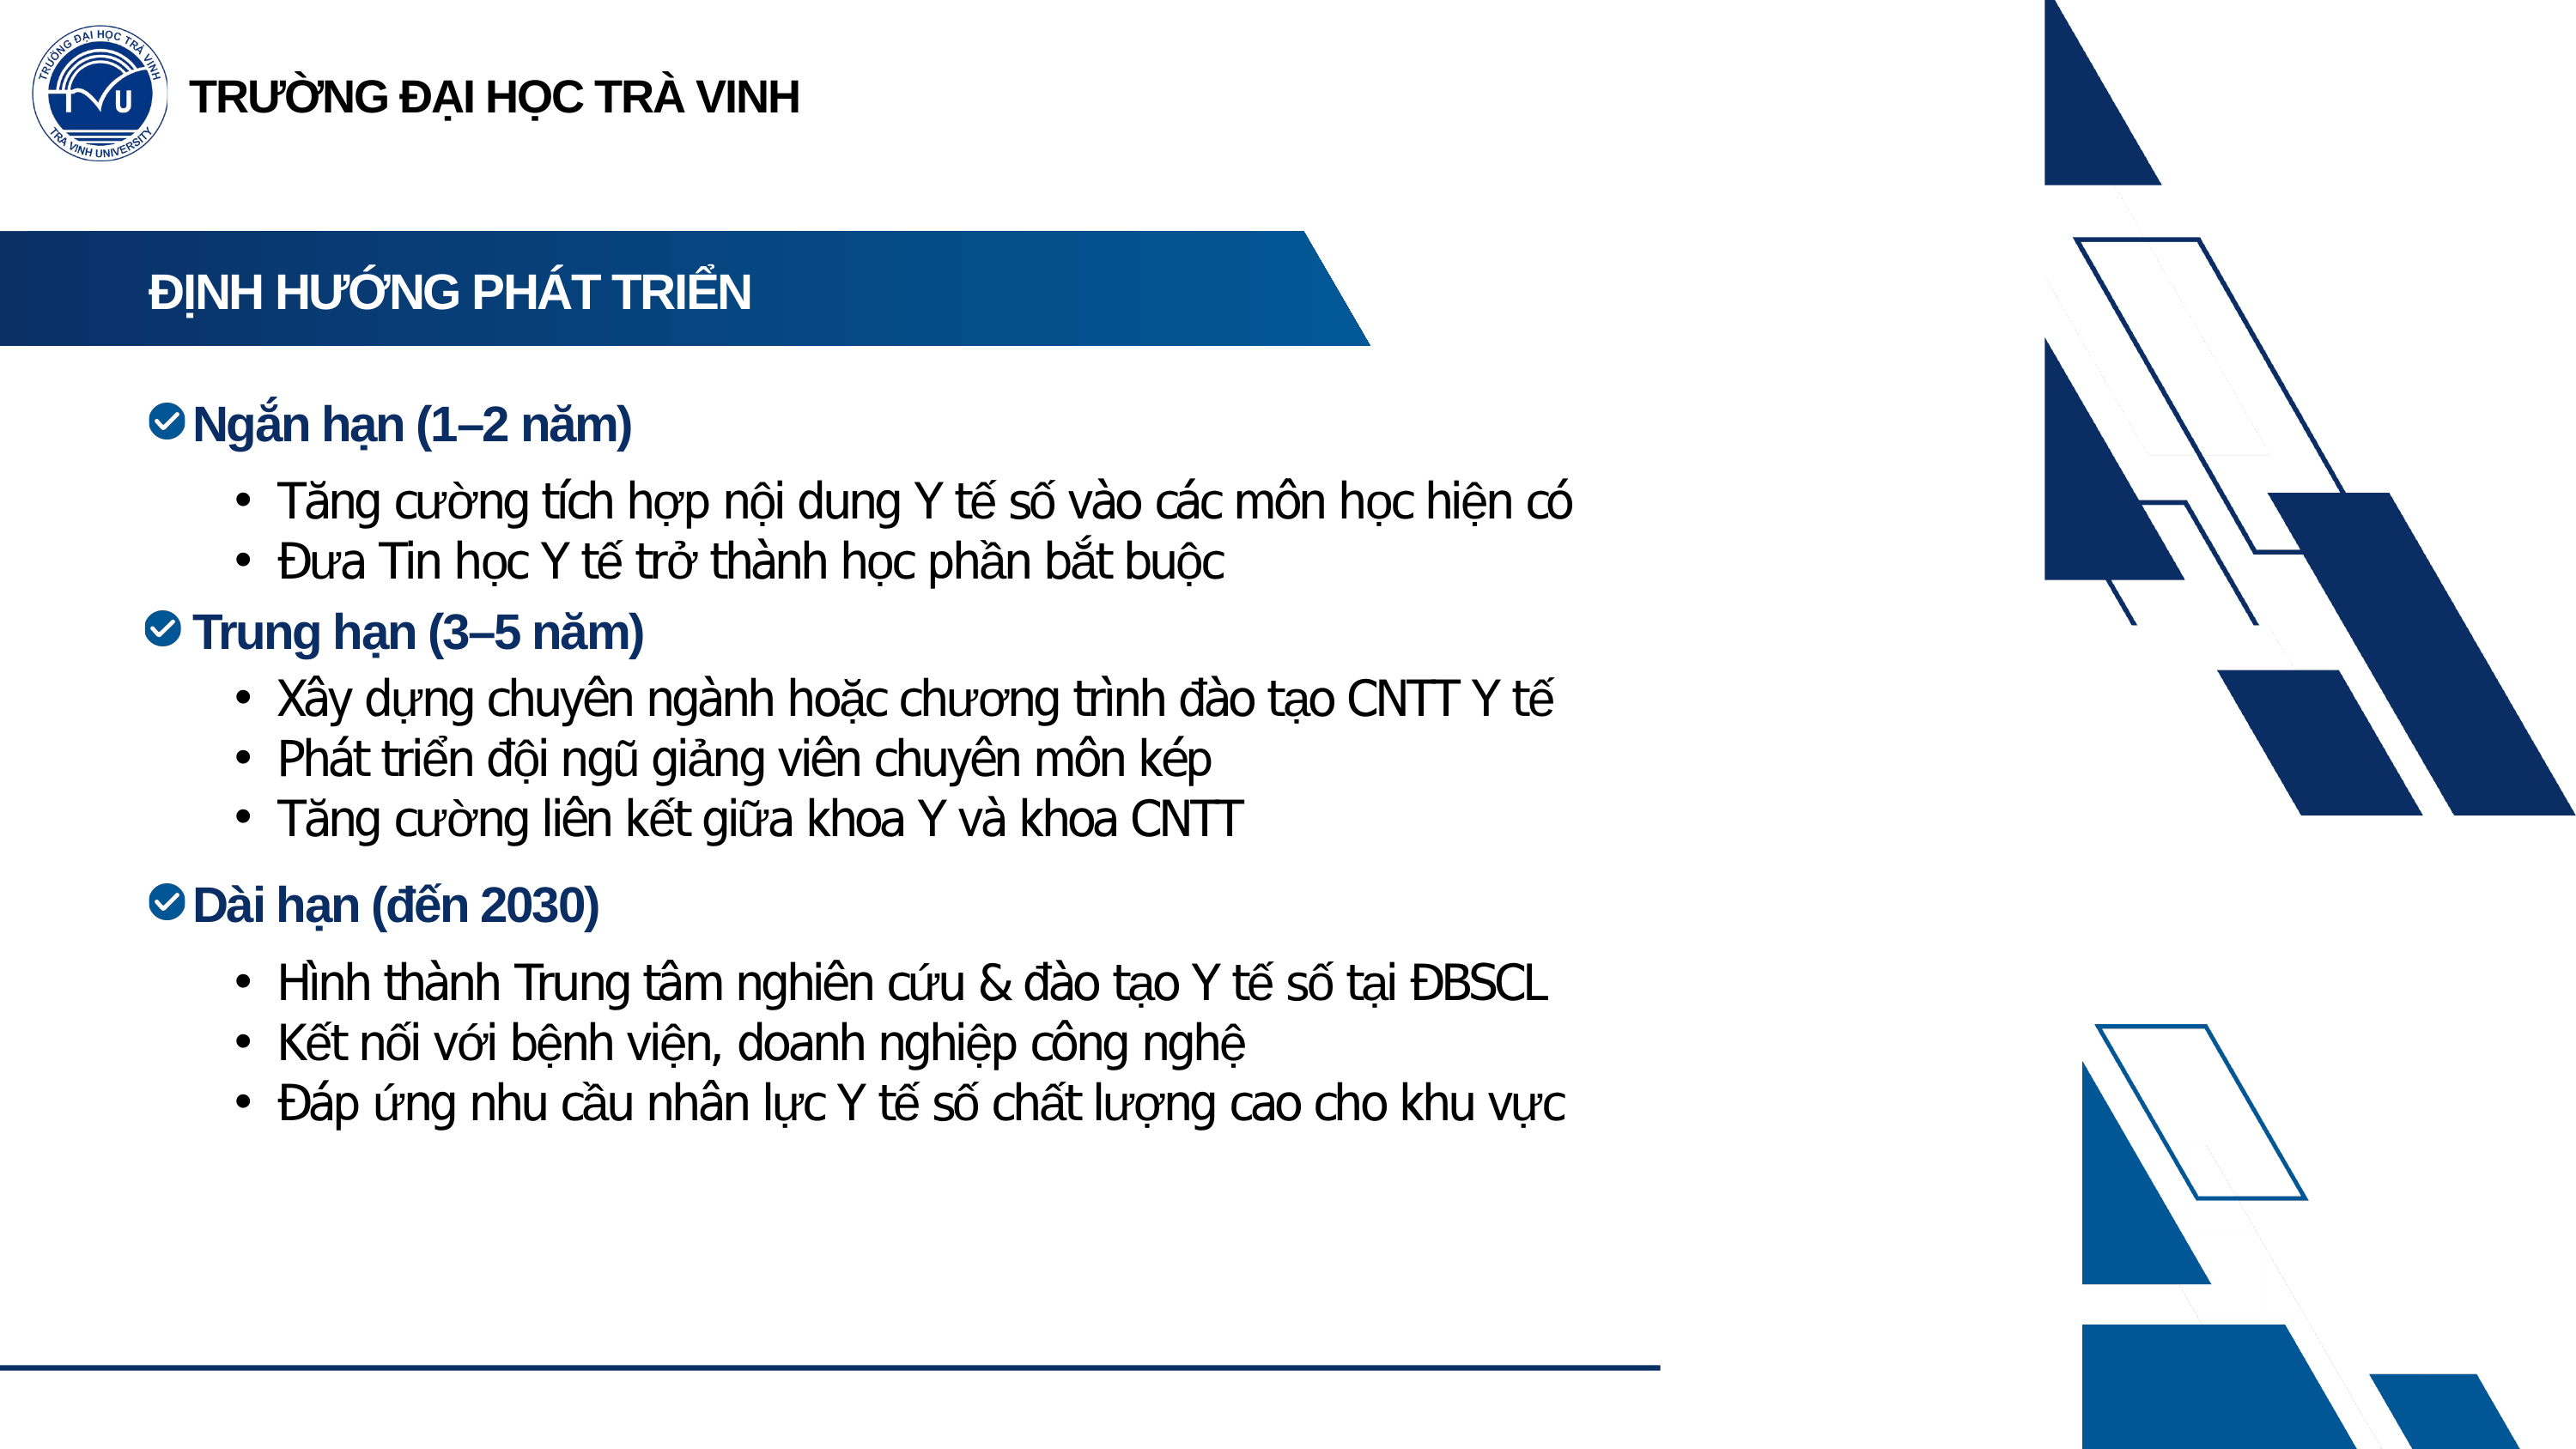

TRƯỜNG ĐẠI HỌC TRÀ VINH

ĐỊNH HƯỚNG PHÁT TRIỂN
Ngắn hạn (1–2 năm)

Tăng cường tích hợp nội dung Y tế số vào các môn học hiện có
Đưa Tin học Y tế trở thành học phần bắt buộc

Trung hạn (3–5 năm)

Xây dựng chuyên ngành hoặc chương trình đào tạo CNTT Y tế
Phát triển đội ngũ giảng viên chuyên môn kép
Tăng cường liên kết giữa khoa Y và khoa CNTT

Dài hạn (đến 2030)

Hình thành Trung tâm nghiên cứu & đào tạo Y tế số tại ĐBSCL
Kết nối với bệnh viện, doanh nghiệp công nghệ
Đáp ứng nhu cầu nhân lực Y tế số chất lượng cao cho khu vực